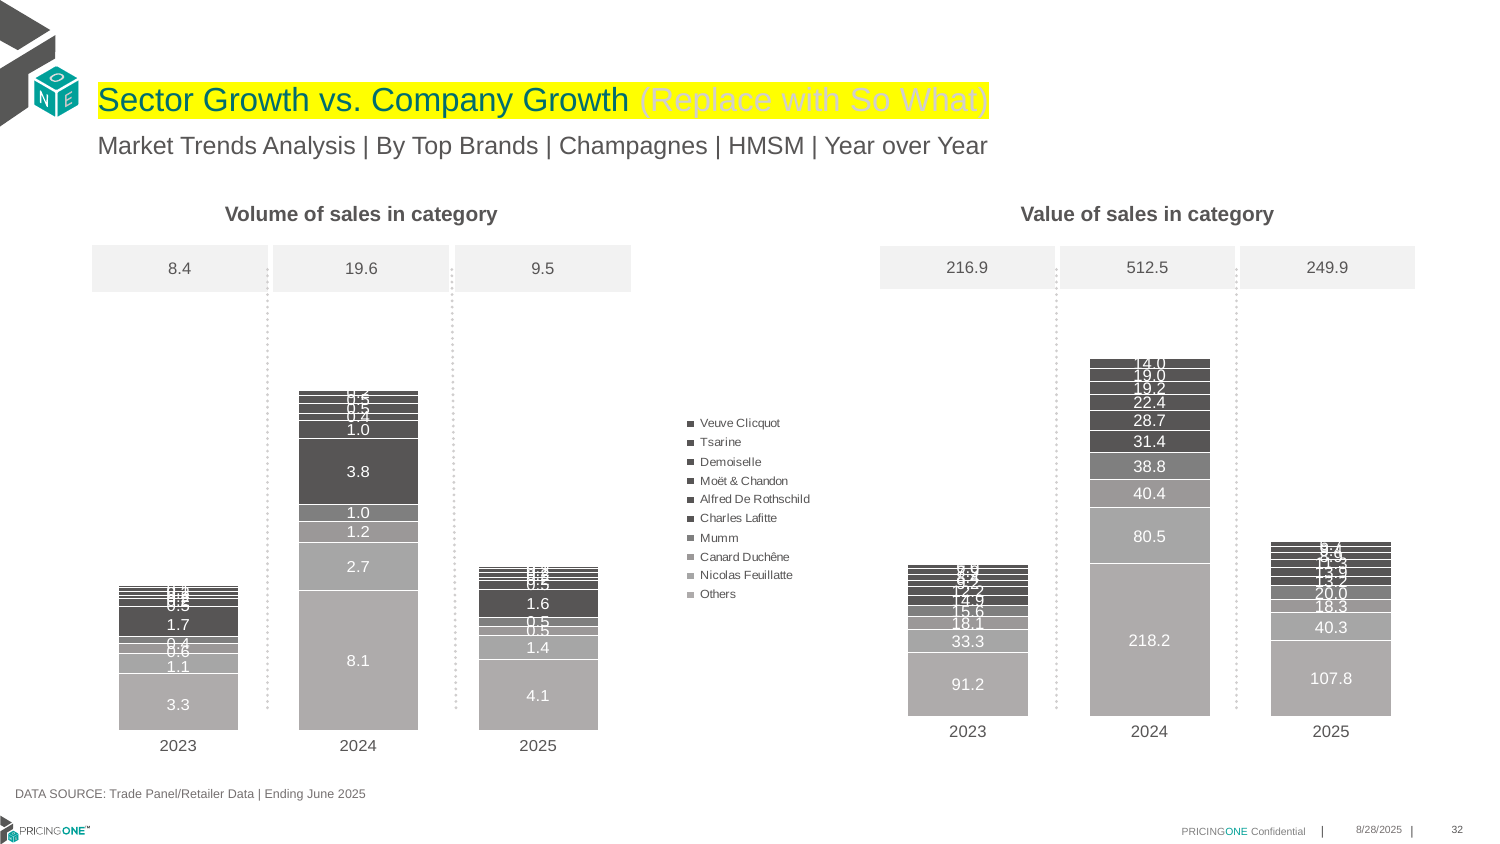

# Sector Growth vs. Company Growth (Replace with So What)
Market Trends Analysis | By Top Brands | Champagnes | HMSM | Year over Year
| Value of sales in category |  |  |
| --- | --- | --- |
| 216.9 | 512.5 | 249.9 |
| Volume of sales in category |  |  |
| --- | --- | --- |
| 8.4 | 19.6 | 9.5 |

### Chart

| Category | Others | Nicolas Feuillatte | Canard Duchêne | Mumm | Charles Lafitte | Alfred De Rothschild | Moët & Chandon | Demoiselle | Tsarine | Veuve Clicquot |
|---|---|---|---|---|---|---|---|---|---|---|
| 2023 | 91.244997 | 33.315707 | 18.104881 | 15.587246 | 14.874178 | 12.216065 | 9.194682 | 8.44882 | 7.946408 | 5.970481 |
| 2024 | 218.166922 | 80.506093 | 40.384925 | 38.78248 | 31.416822 | 28.73963 | 22.384586 | 19.20665 | 18.987226 | 13.969694 |
| 2025 | 107.831711 | 40.274798 | 18.304164 | 20.031916 | 13.162244 | 13.937319 | 11.292044 | 8.925784 | 9.377423 | 6.730264 |

### Chart

| Category | Others | Nicolas Feuillatte | Canard Duchêne | Mumm | Charles Lafitte | Alfred De Rothschild | Moët & Chandon | Demoiselle | Tsarine | Veuve Clicquot |
|---|---|---|---|---|---|---|---|---|---|---|
| 2023 | 3.325971 | 1.122715 | 0.562257 | 0.407528 | 1.725617 | 0.467636 | 0.184113 | 0.248144 | 0.206907 | 0.102617 |
| 2024 | 8.100061 | 2.743414 | 1.229288 | 0.996303 | 3.75325 | 1.046274 | 0.43757 | 0.548102 | 0.496645 | 0.236918 |
| 2025 | 4.088238 | 1.389628 | 0.541967 | 0.504933 | 1.642482 | 0.476153 | 0.214778 | 0.245123 | 0.246585 | 0.112287 |
DATA SOURCE: Trade Panel/Retailer Data | Ending June 2025

8/28/2025
32